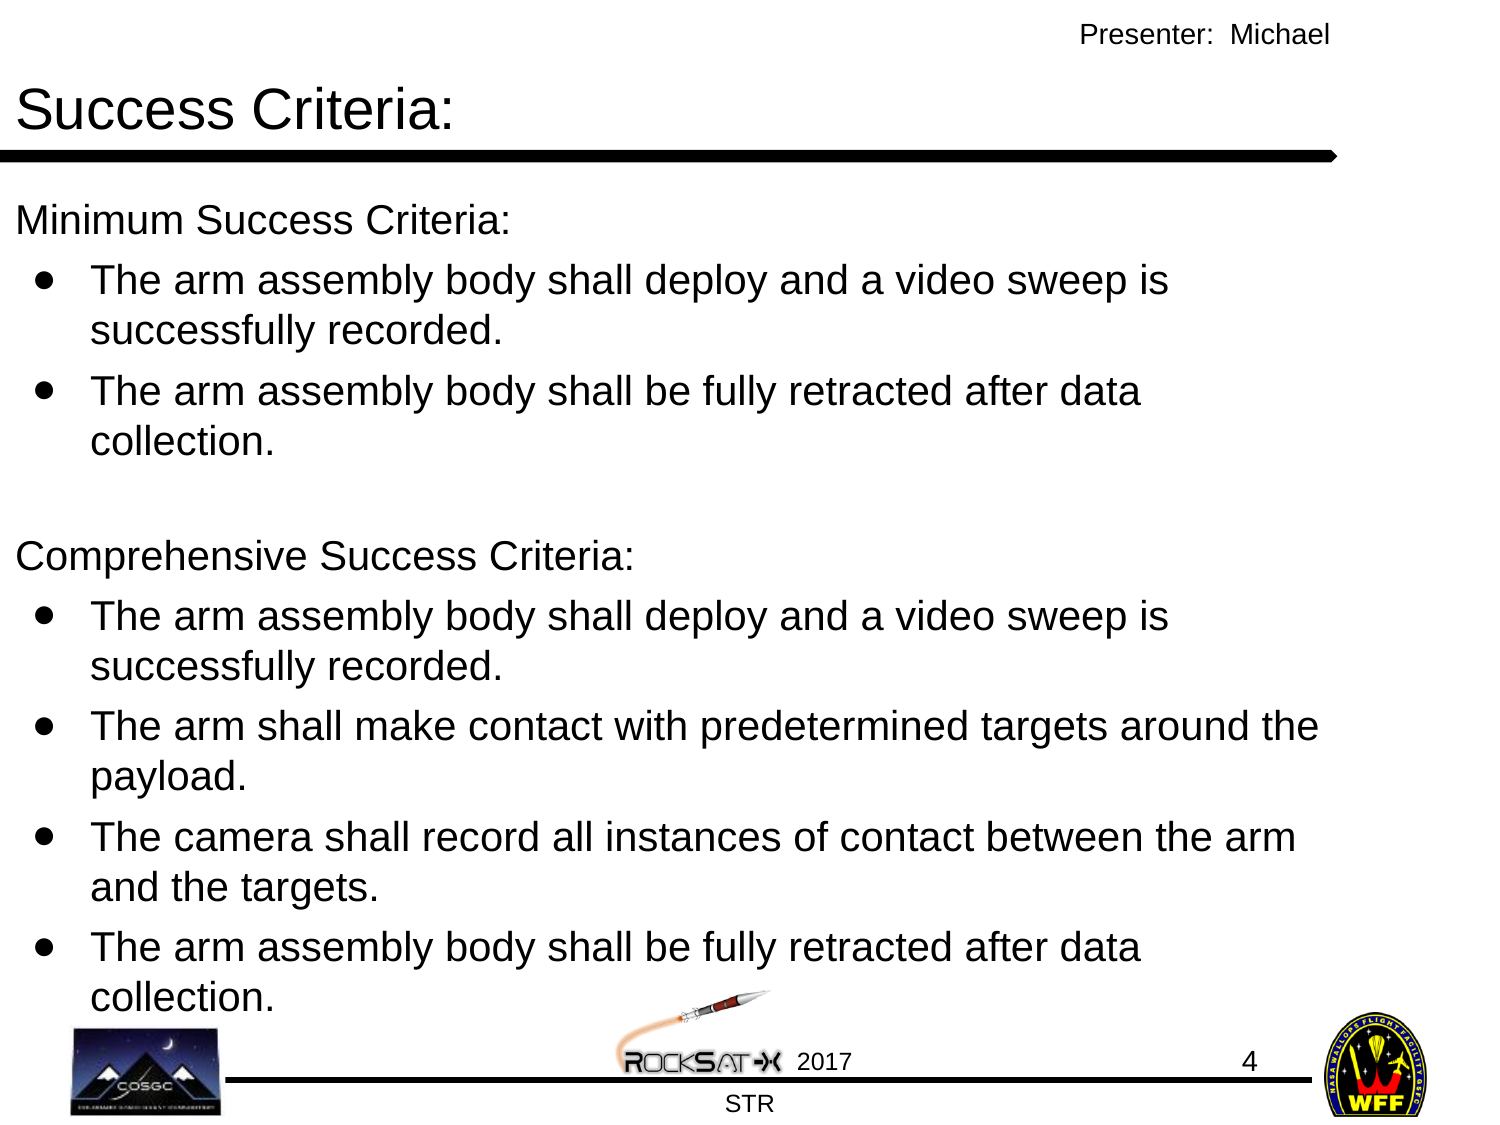

Michael
# Success Criteria:
Minimum Success Criteria:
The arm assembly body shall deploy and a video sweep is successfully recorded.
The arm assembly body shall be fully retracted after data collection.

Comprehensive Success Criteria:
The arm assembly body shall deploy and a video sweep is successfully recorded.
The arm shall make contact with predetermined targets around the payload.
The camera shall record all instances of contact between the arm and the targets.
The arm assembly body shall be fully retracted after data collection.
4